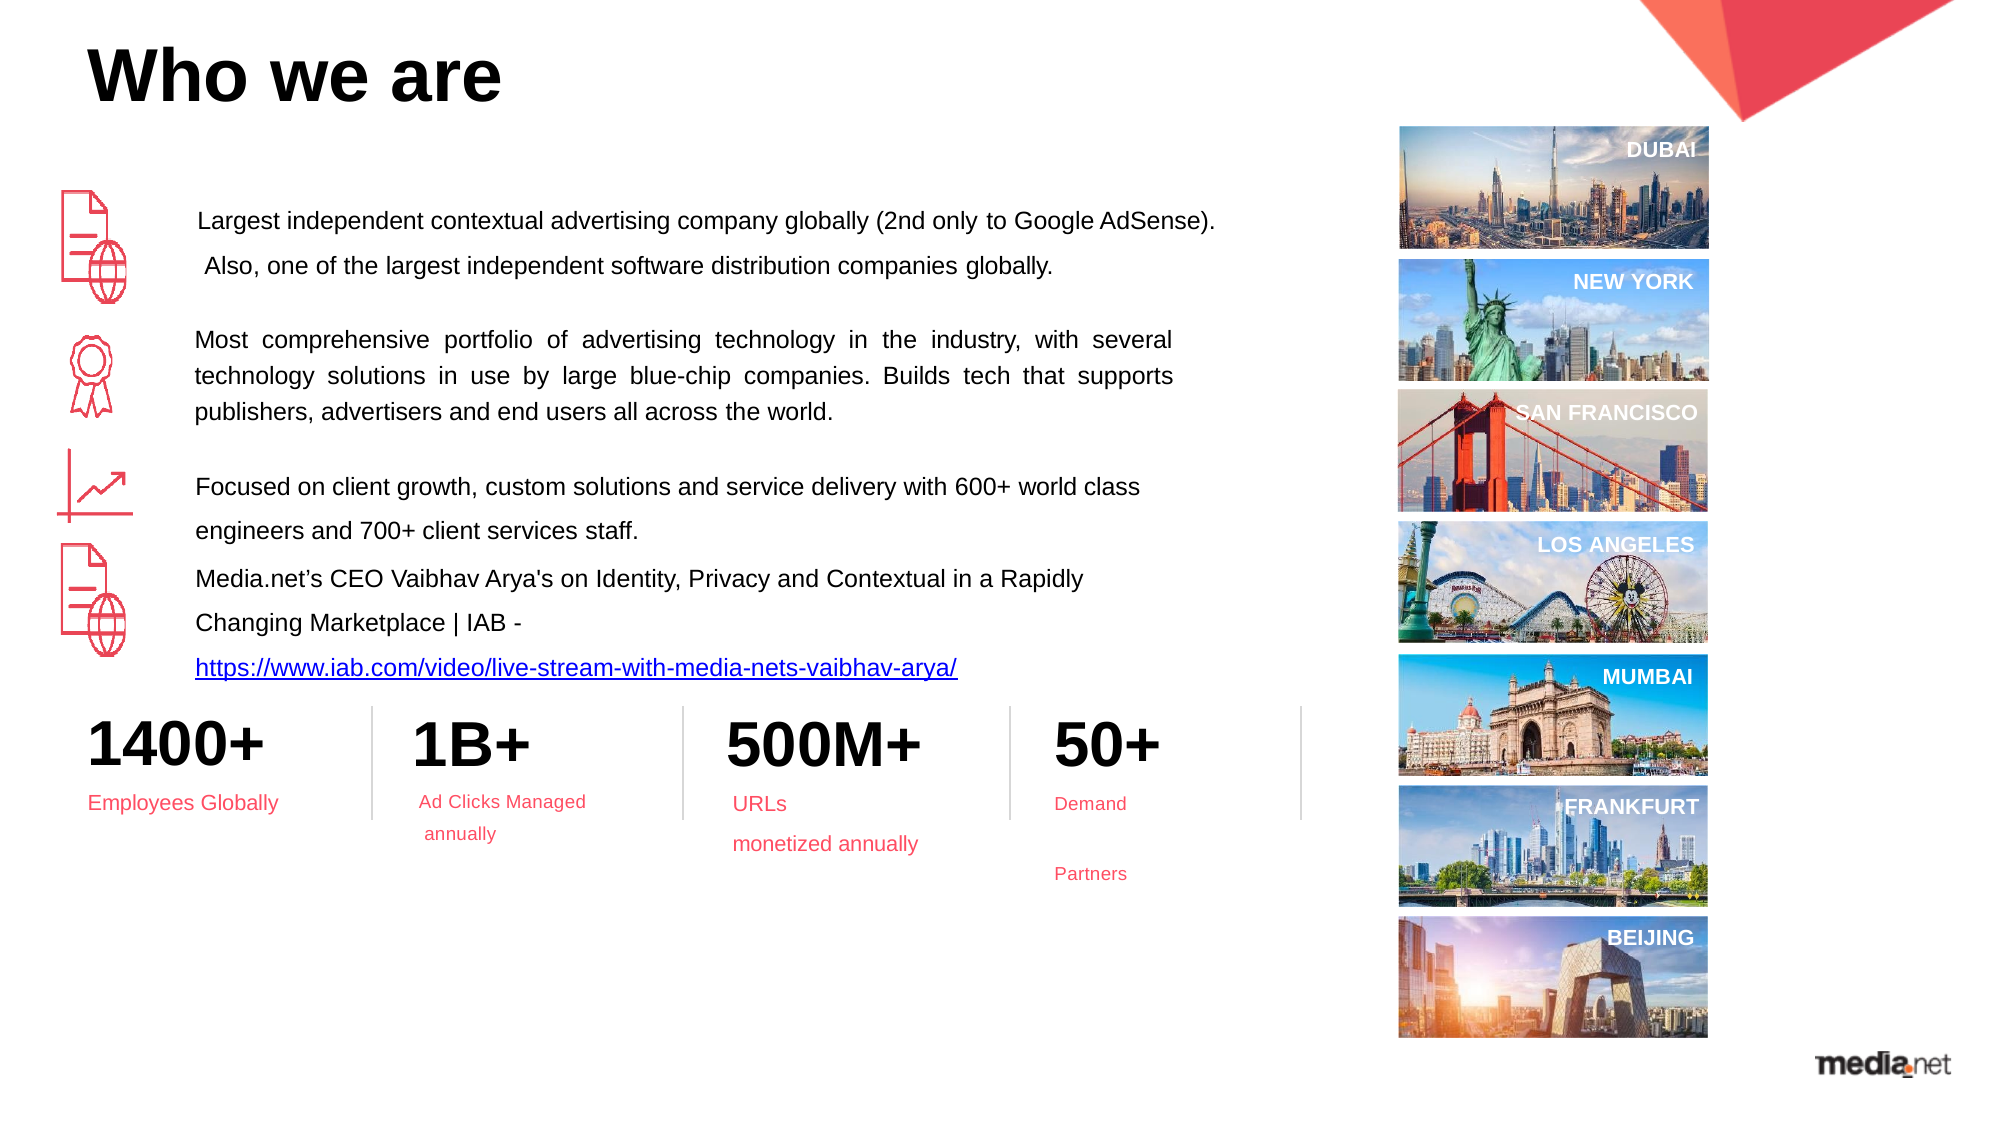

# Who we are

DUBAI
Largest independent contextual advertising company globally (2nd only to Google AdSense).  Also, one of the largest independent software distribution companies globally.

NEW YORK
Most comprehensive portfolio of advertising technology in the industry, with several  technology solutions in use by large blue-chip companies. Builds tech that supports  publishers, advertisers and end users all across the world.

SAN FRANCISCO

Focused on client growth, custom solutions and service delivery with 600+ world class  engineers and 700+ client services staff.
Media.net’s CEO Vaibhav Arya's on Identity, Privacy and Contextual in a Rapidly Changing Marketplace | IAB - https://www.iab.com/video/live-stream-with-media-nets-vaibhav-arya/

LOS ANGELES

MUMBAI
1400+
Employees Globally
50+
Demand  Partners
500M+
URLs
monetized annually
1B+
Ad Clicks Managed  annually

FRANKFURT

BEIJING